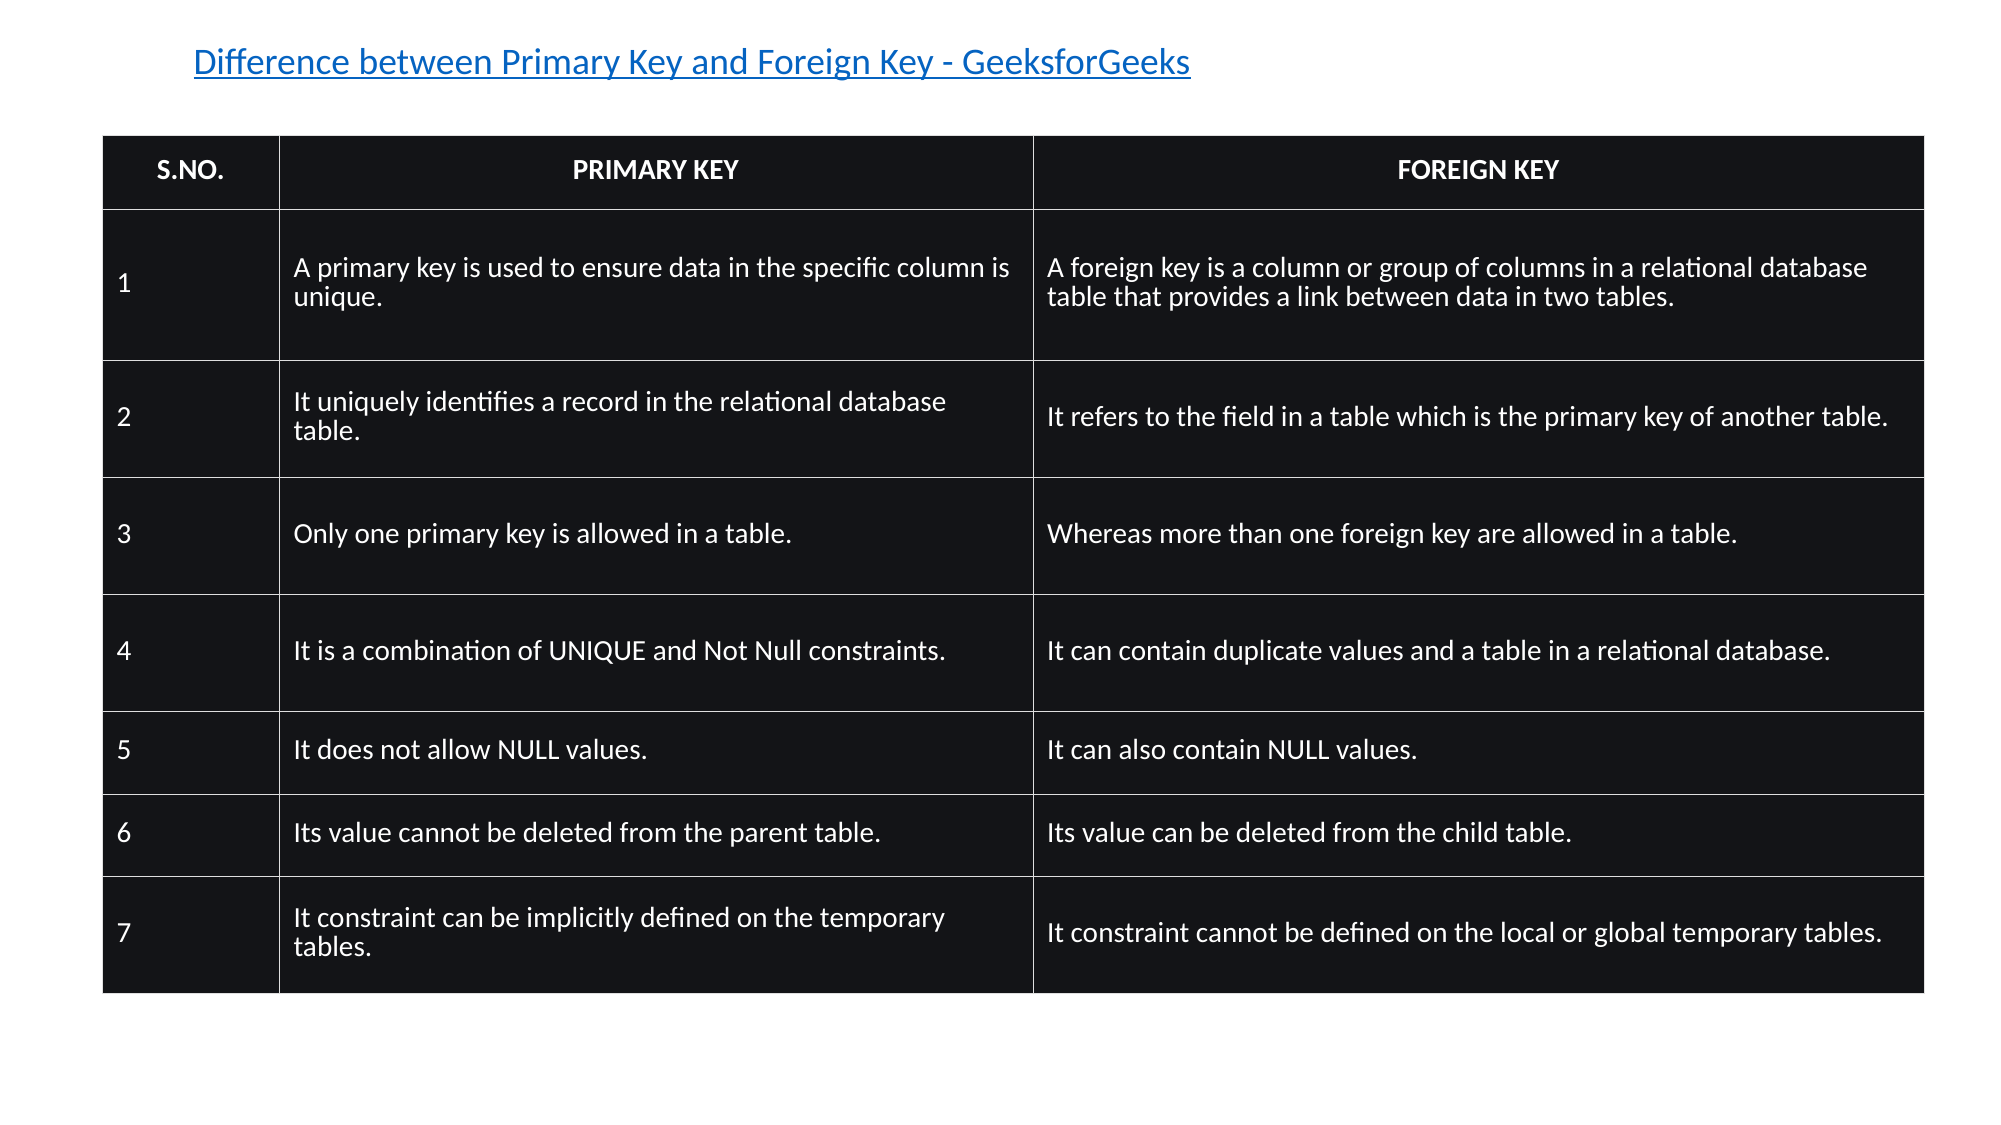

Difference between Primary Key and Foreign Key - GeeksforGeeks
| S.NO. | PRIMARY KEY | FOREIGN KEY |
| --- | --- | --- |
| 1 | A primary key is used to ensure data in the specific column is unique. | A foreign key is a column or group of columns in a relational database table that provides a link between data in two tables. |
| 2 | It uniquely identifies a record in the relational database table. | It refers to the field in a table which is the primary key of another table. |
| 3 | Only one primary key is allowed in a table. | Whereas more than one foreign key are allowed in a table. |
| 4 | It is a combination of UNIQUE and Not Null constraints. | It can contain duplicate values and a table in a relational database. |
| 5 | It does not allow NULL values. | It can also contain NULL values. |
| 6 | Its value cannot be deleted from the parent table. | Its value can be deleted from the child table. |
| 7 | It constraint can be implicitly defined on the temporary tables. | It constraint cannot be defined on the local or global temporary tables. |